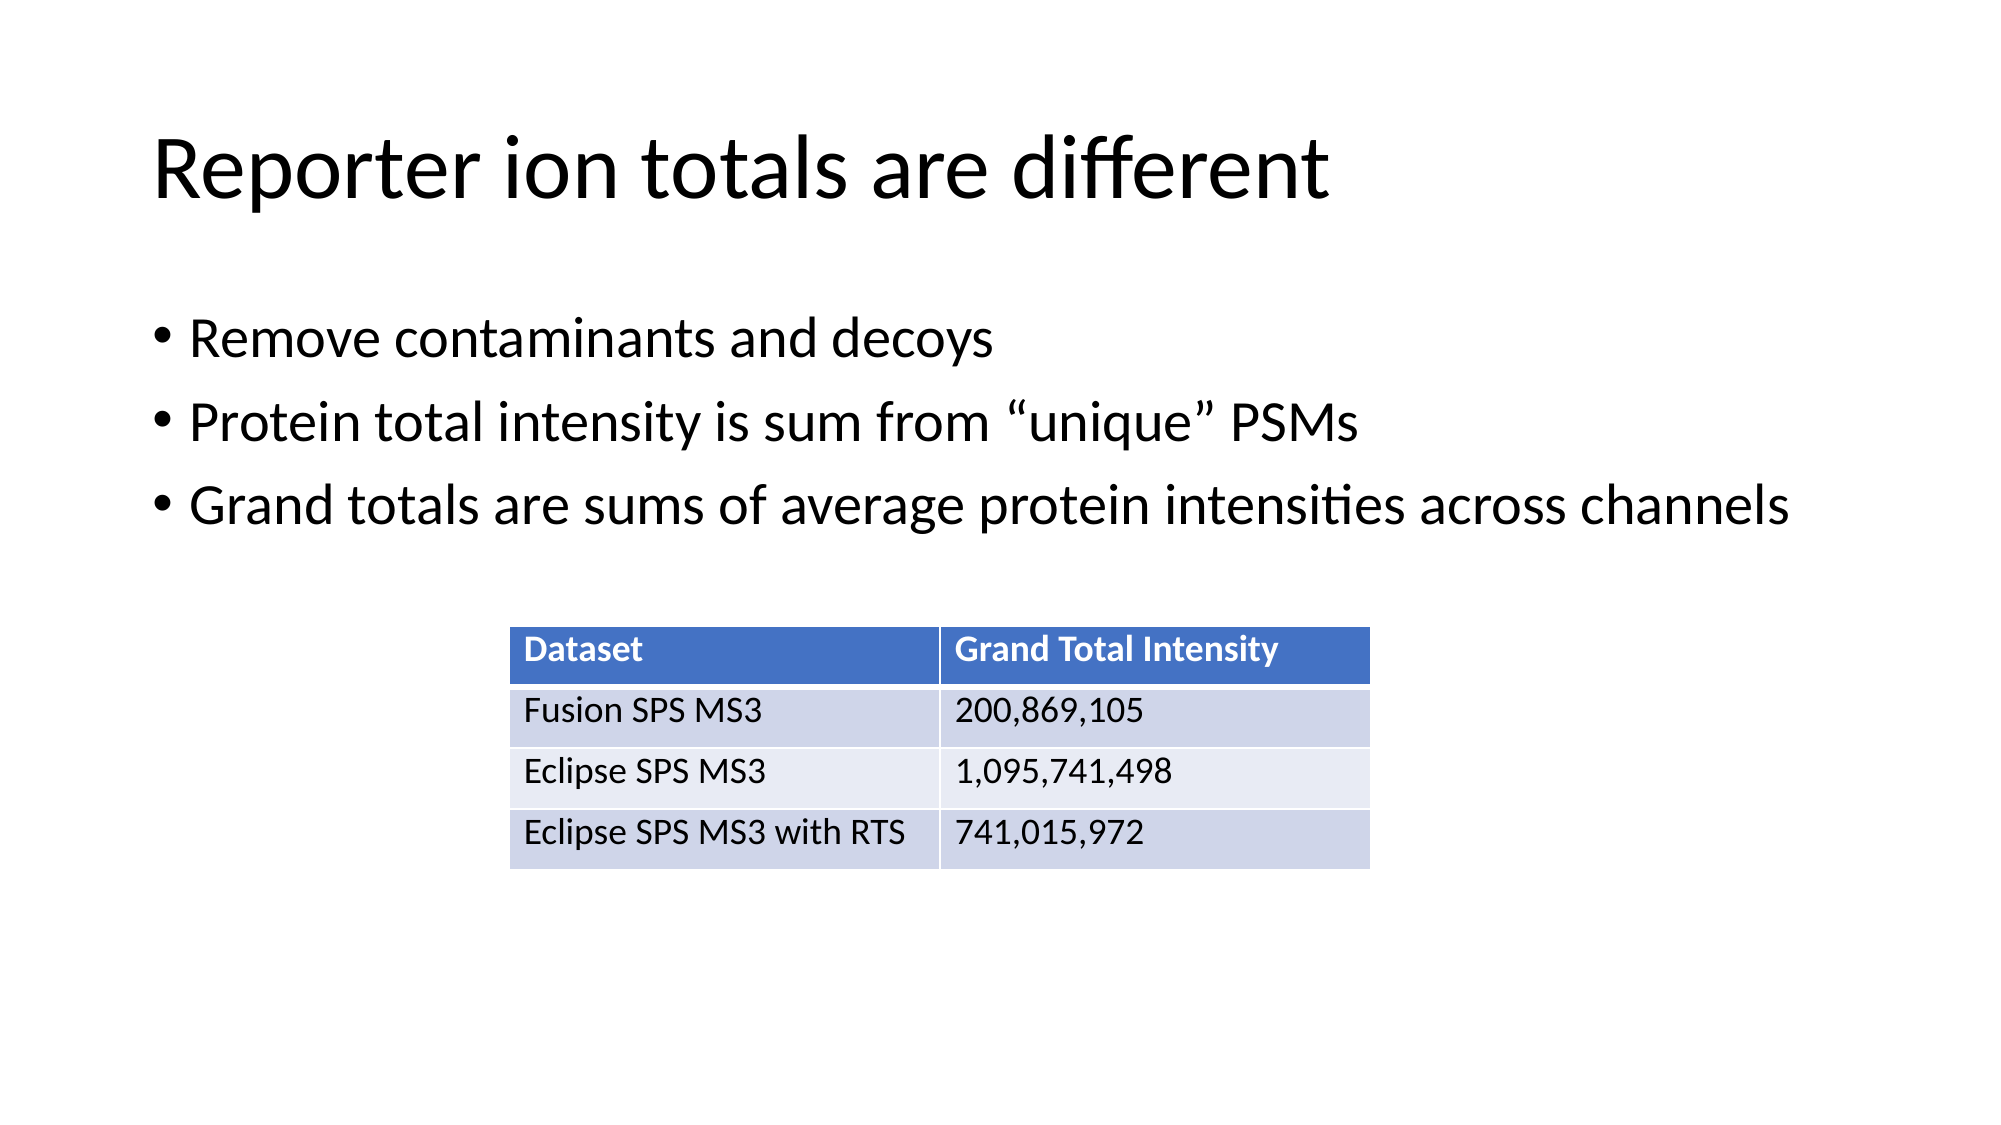

# Reporter ion totals are different
Remove contaminants and decoys
Protein total intensity is sum from “unique” PSMs
Grand totals are sums of average protein intensities across channels
| Dataset | Grand Total Intensity |
| --- | --- |
| Fusion SPS MS3 | 200,869,105 |
| Eclipse SPS MS3 | 1,095,741,498 |
| Eclipse SPS MS3 with RTS | 741,015,972 |